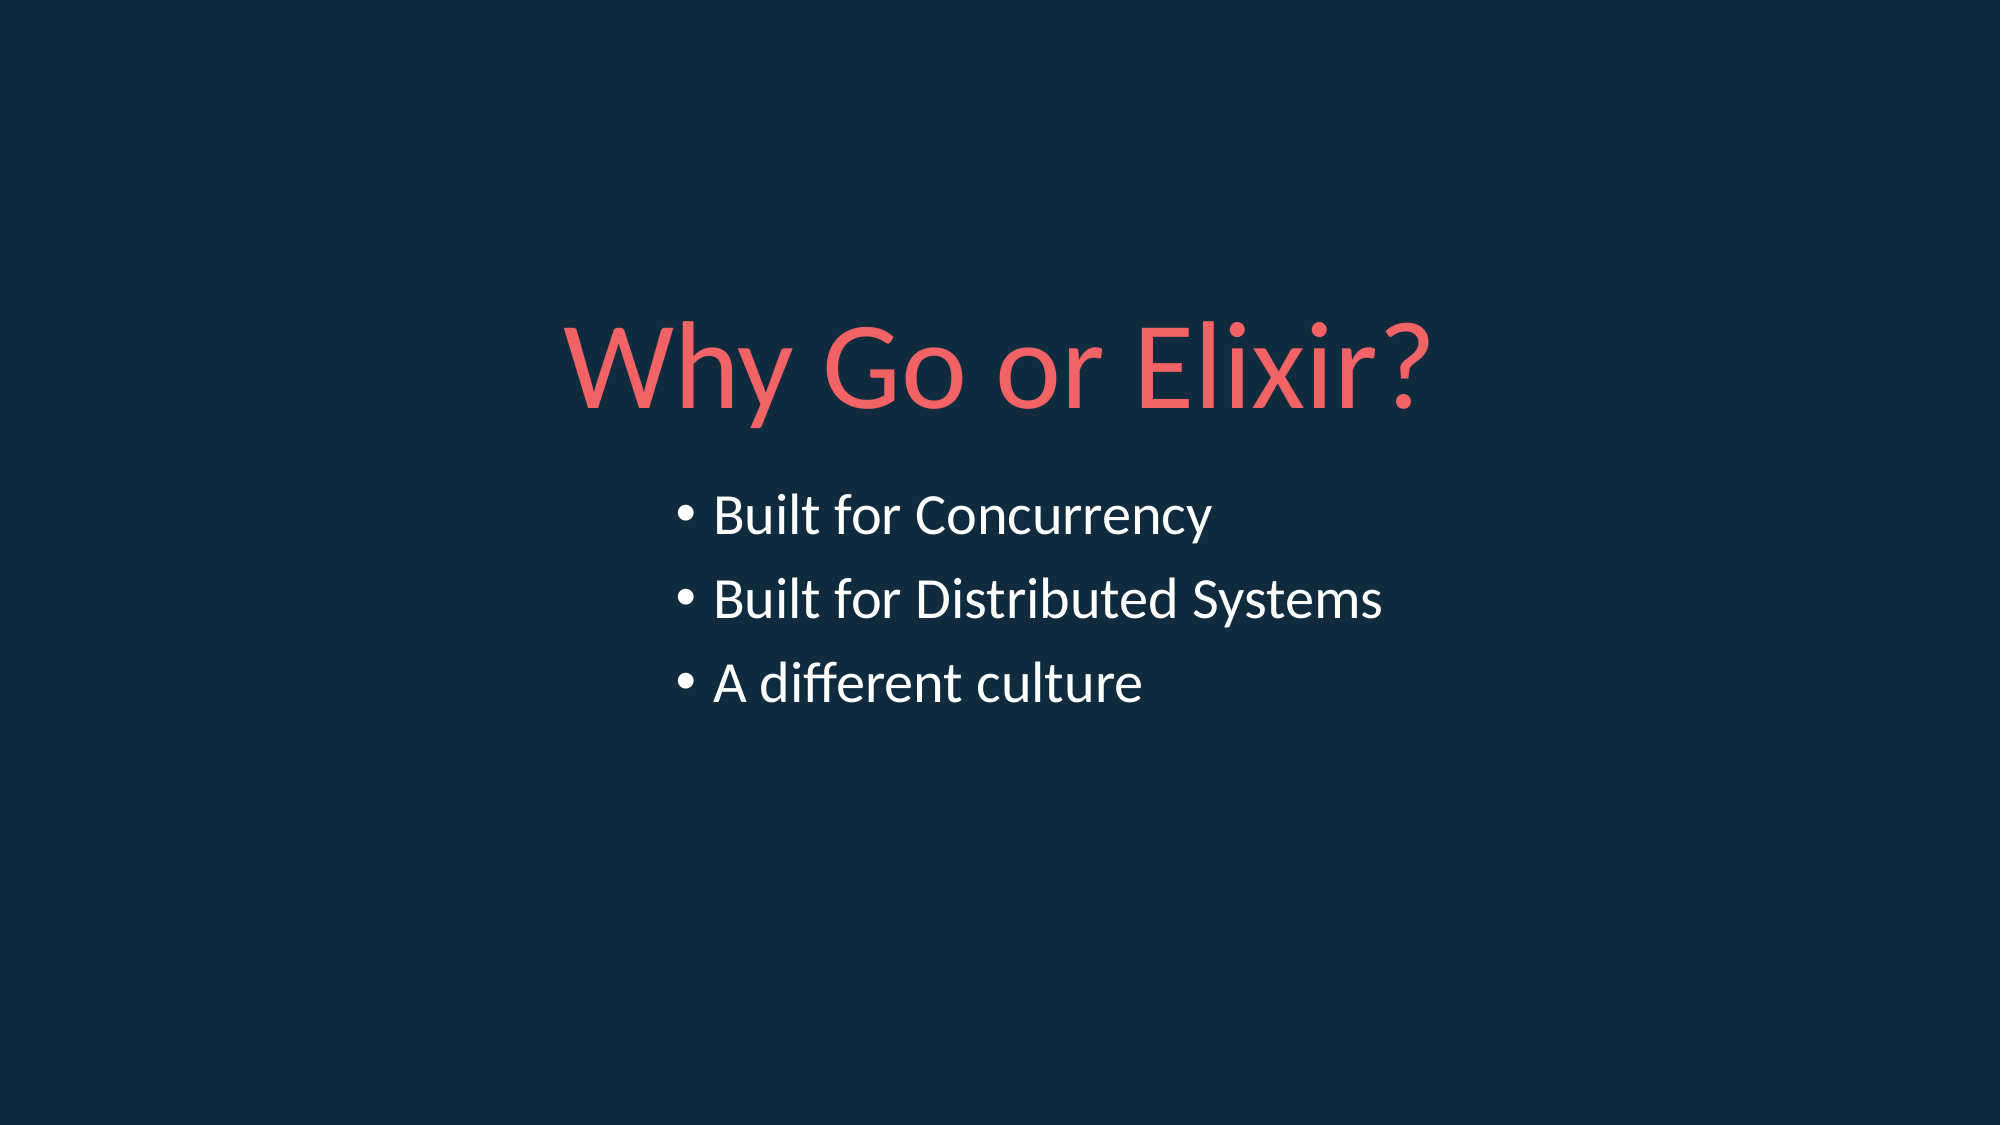

# Why Go or Elixir?
Built for Concurrency
Built for Distributed Systems
A different culture